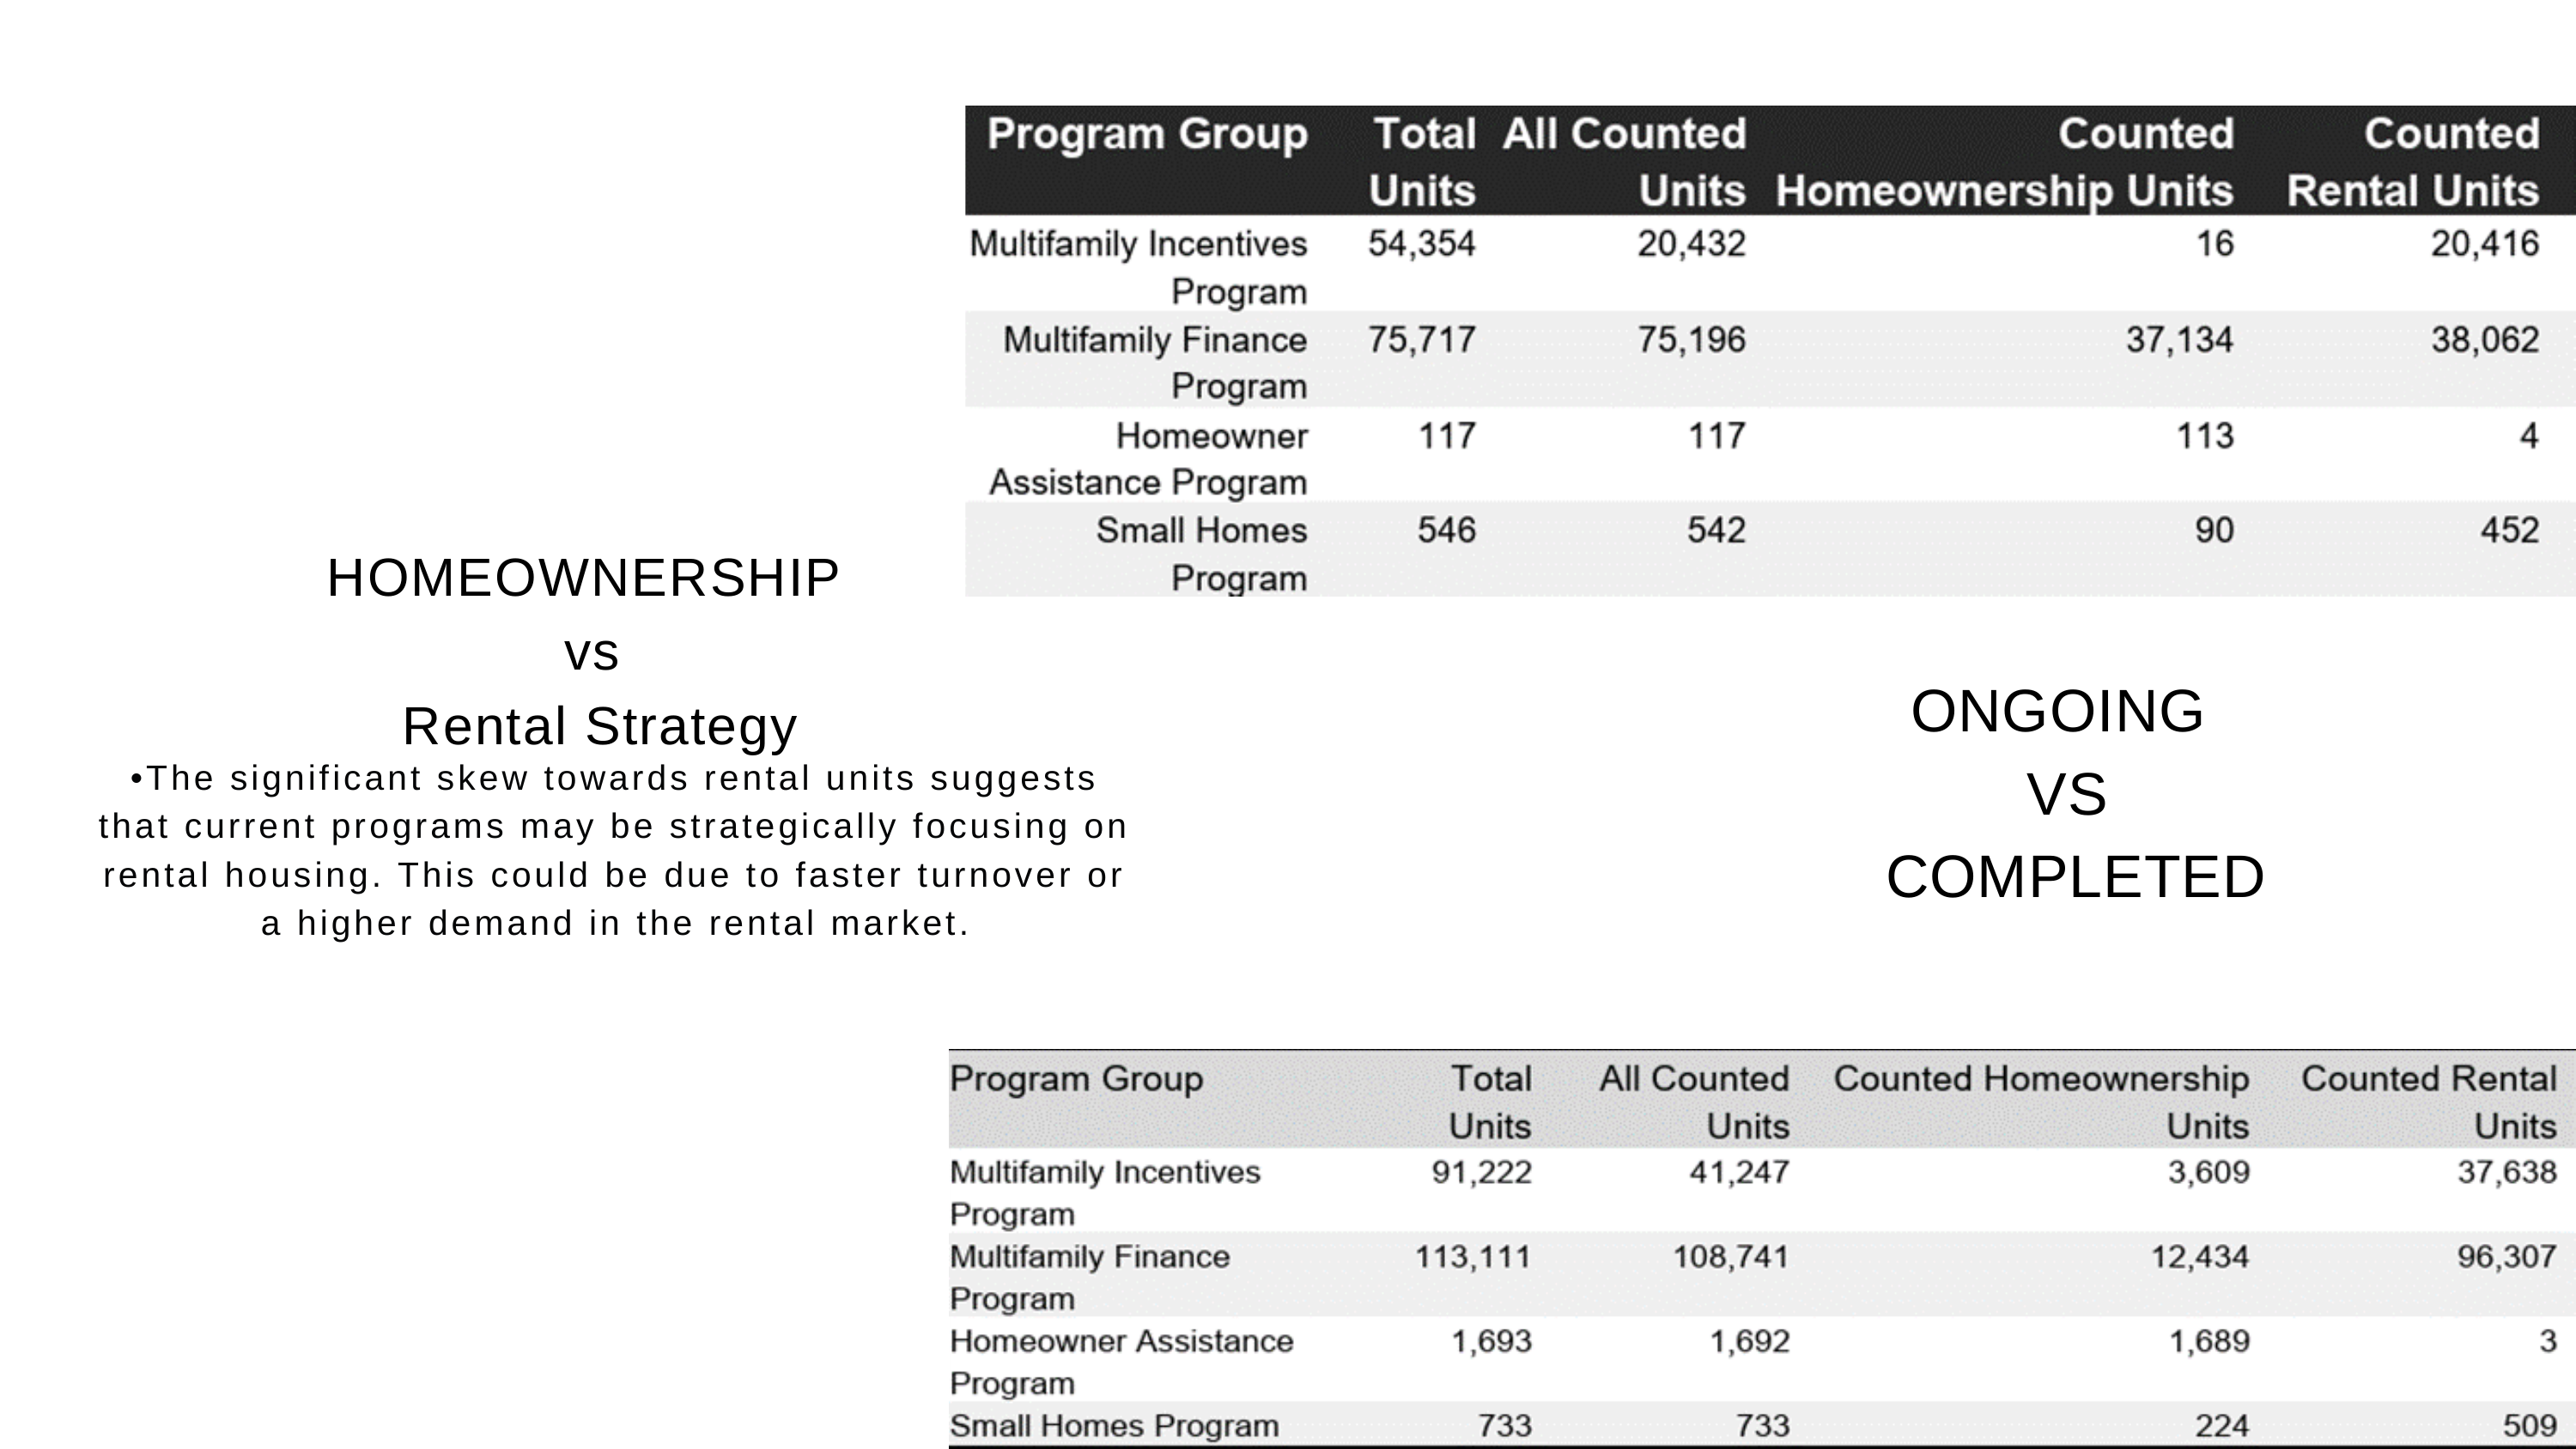

HOMEOWNERSHIP
 vs
 Rental Strategy
ONGOING
VS
 COMPLETED
•The significant skew towards rental units suggests that current programs may be strategically focusing on rental housing. This could be due to faster turnover or a higher demand in the rental market.